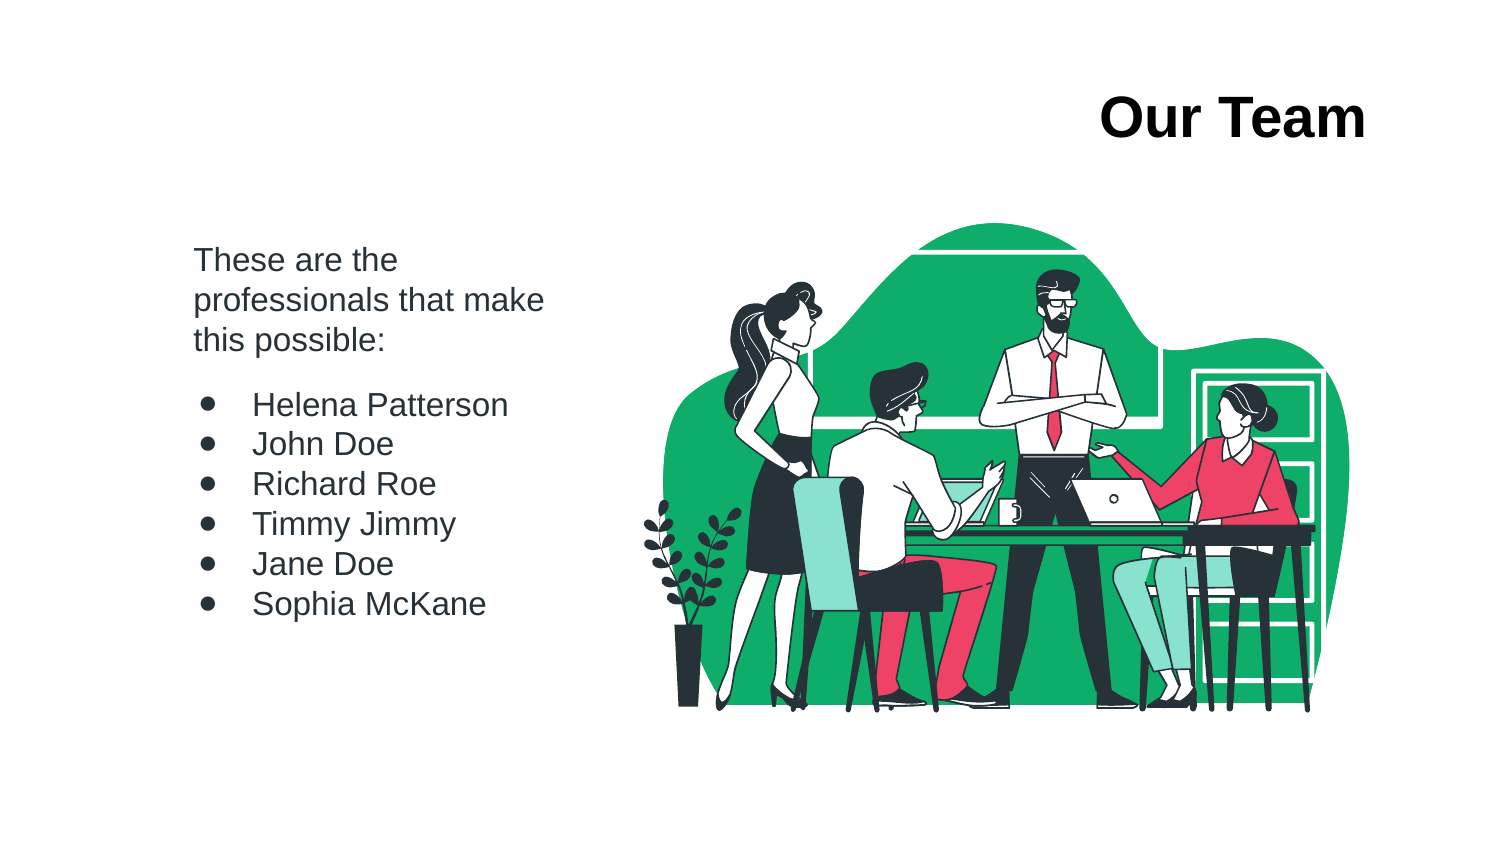

# Our Team

These are the professionals that make this possible:
Helena Patterson
John Doe
Richard Roe
Timmy Jimmy
Jane Doe
Sophia McKane